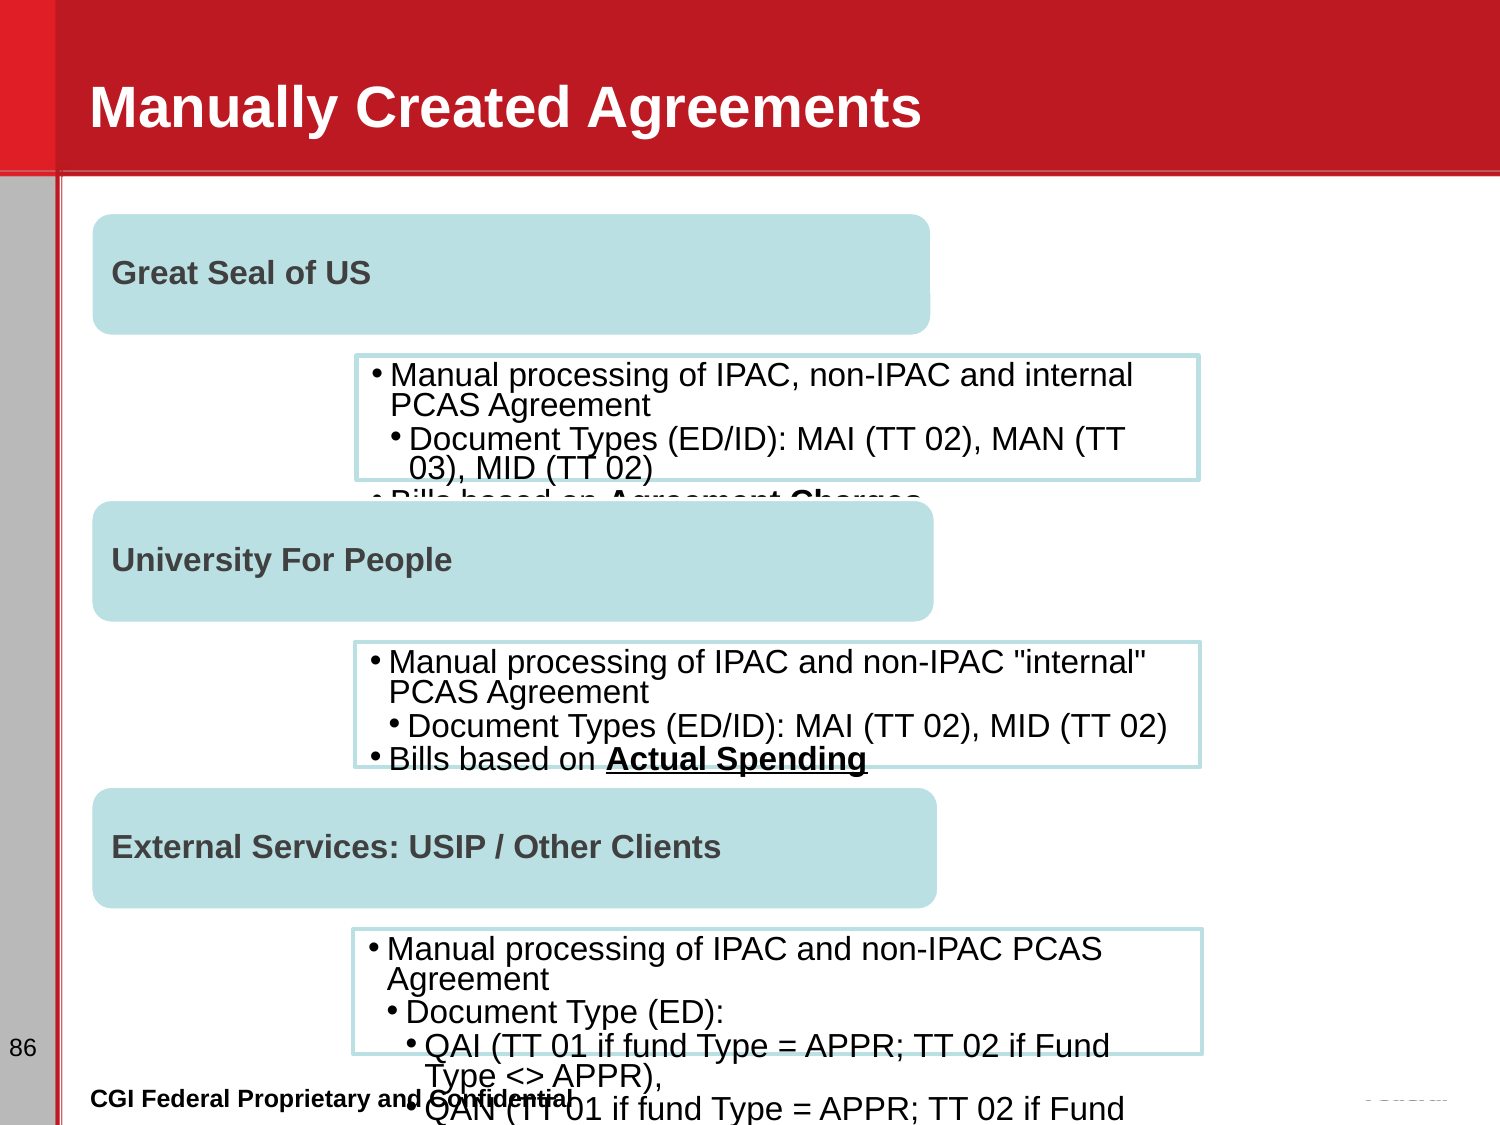

# Manually Created Agreements
Great Seal of US
Manual processing of IPAC, non-IPAC and internal PCAS Agreement
Document Types (ED/ID): MAI (TT 02), MAN (TT 03), MID (TT 02)
Bills based on Agreement Charges
University For People
Manual processing of IPAC and non-IPAC "internal" PCAS Agreement
Document Types (ED/ID): MAI (TT 02), MID (TT 02)
Bills based on Actual Spending
External Services: USIP / Other Clients
Manual processing of IPAC and non-IPAC PCAS Agreement
Document Type (ED):
QAI (TT 01 if fund Type = APPR; TT 02 if Fund Type <> APPR),
QAN (TT 01 if fund Type = APPR; TT 02 if Fund Type <> APPR; TT = 03 if Vendor Type <> F)
Bills based on Agreement Charges for USIP / Other Clients
Bills based on Actual Spending for Other Clients

86
CGI Federal Proprietary and Confidential